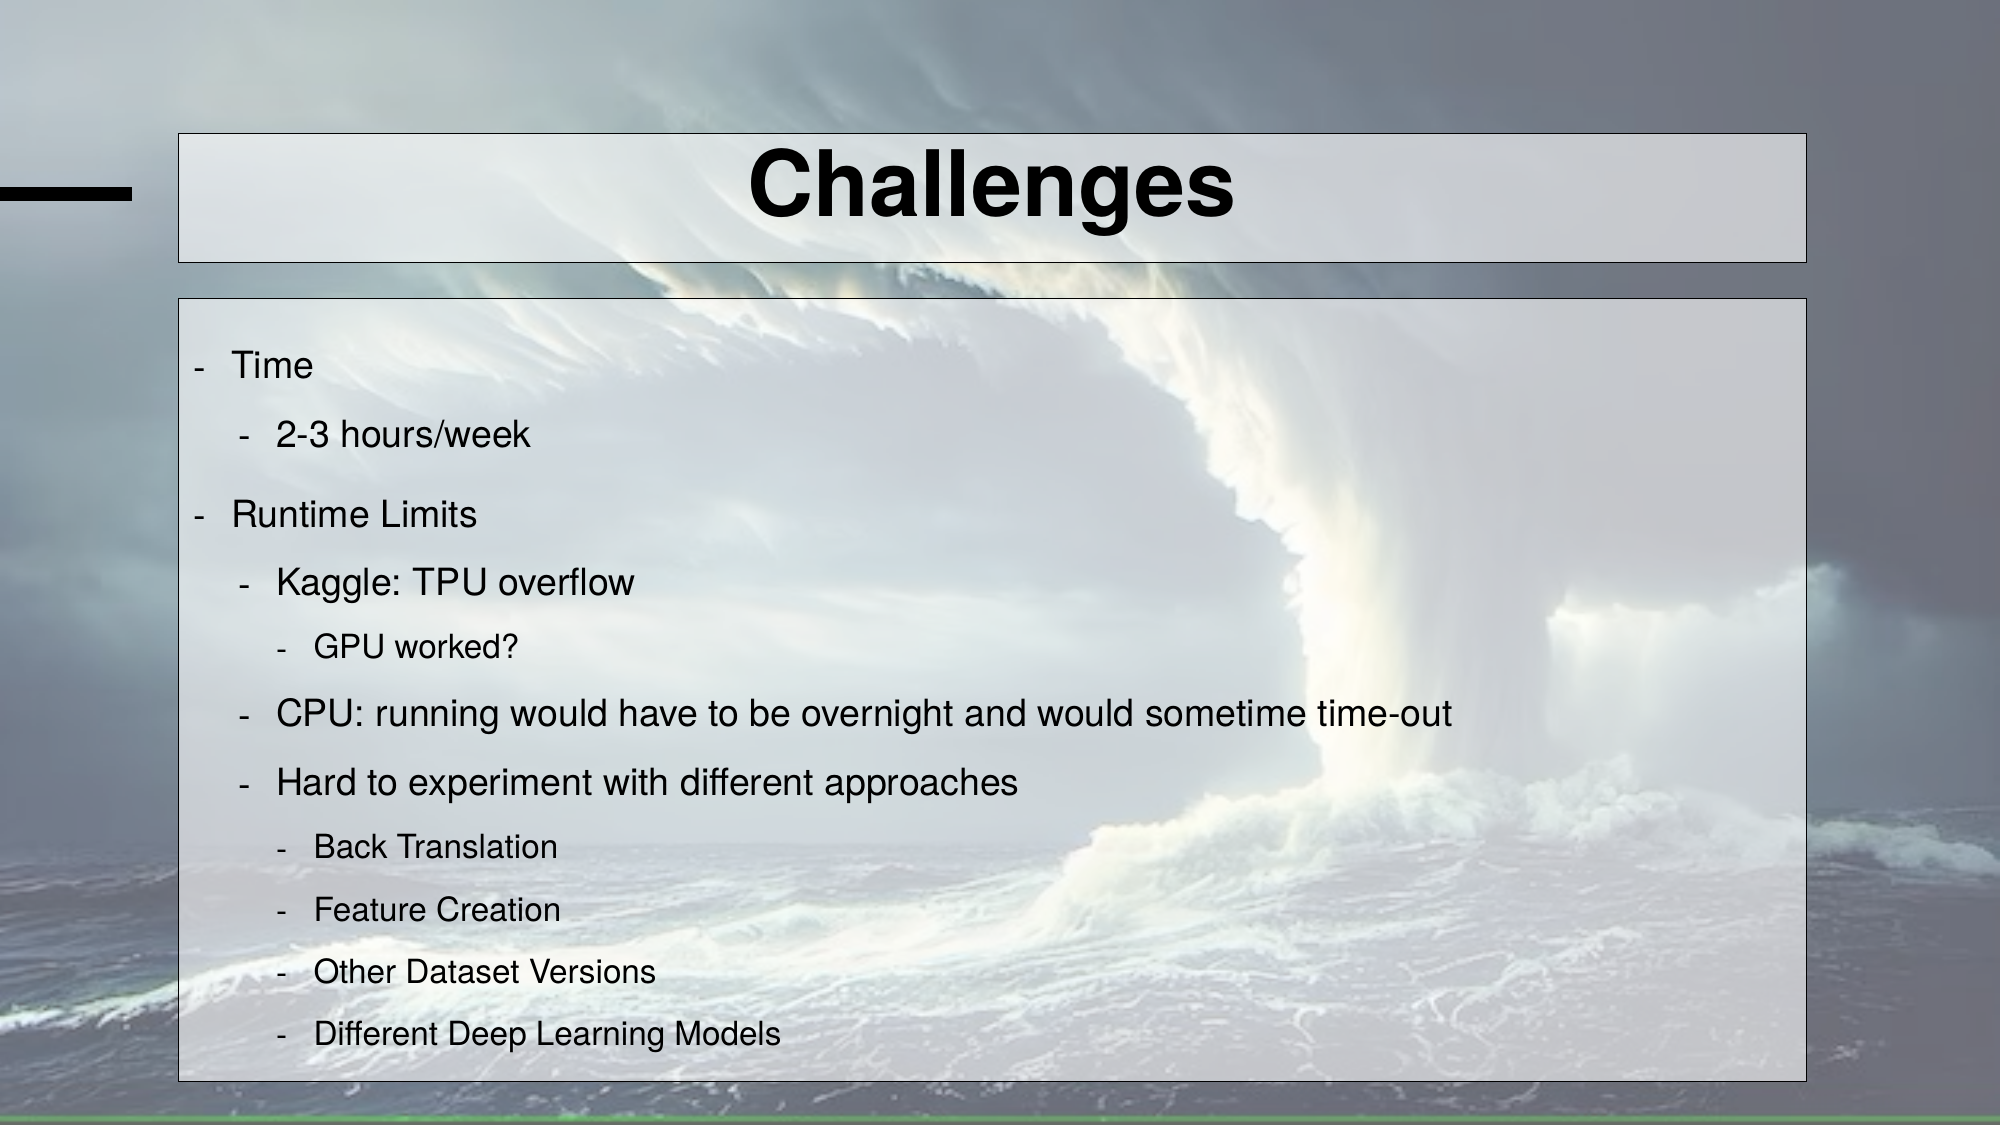

# Challenges
Time
2-3 hours/week
Runtime Limits
Kaggle: TPU overflow
GPU worked?
CPU: running would have to be overnight and would sometime time-out
Hard to experiment with different approaches
Back Translation
Feature Creation
Other Dataset Versions
Different Deep Learning Models